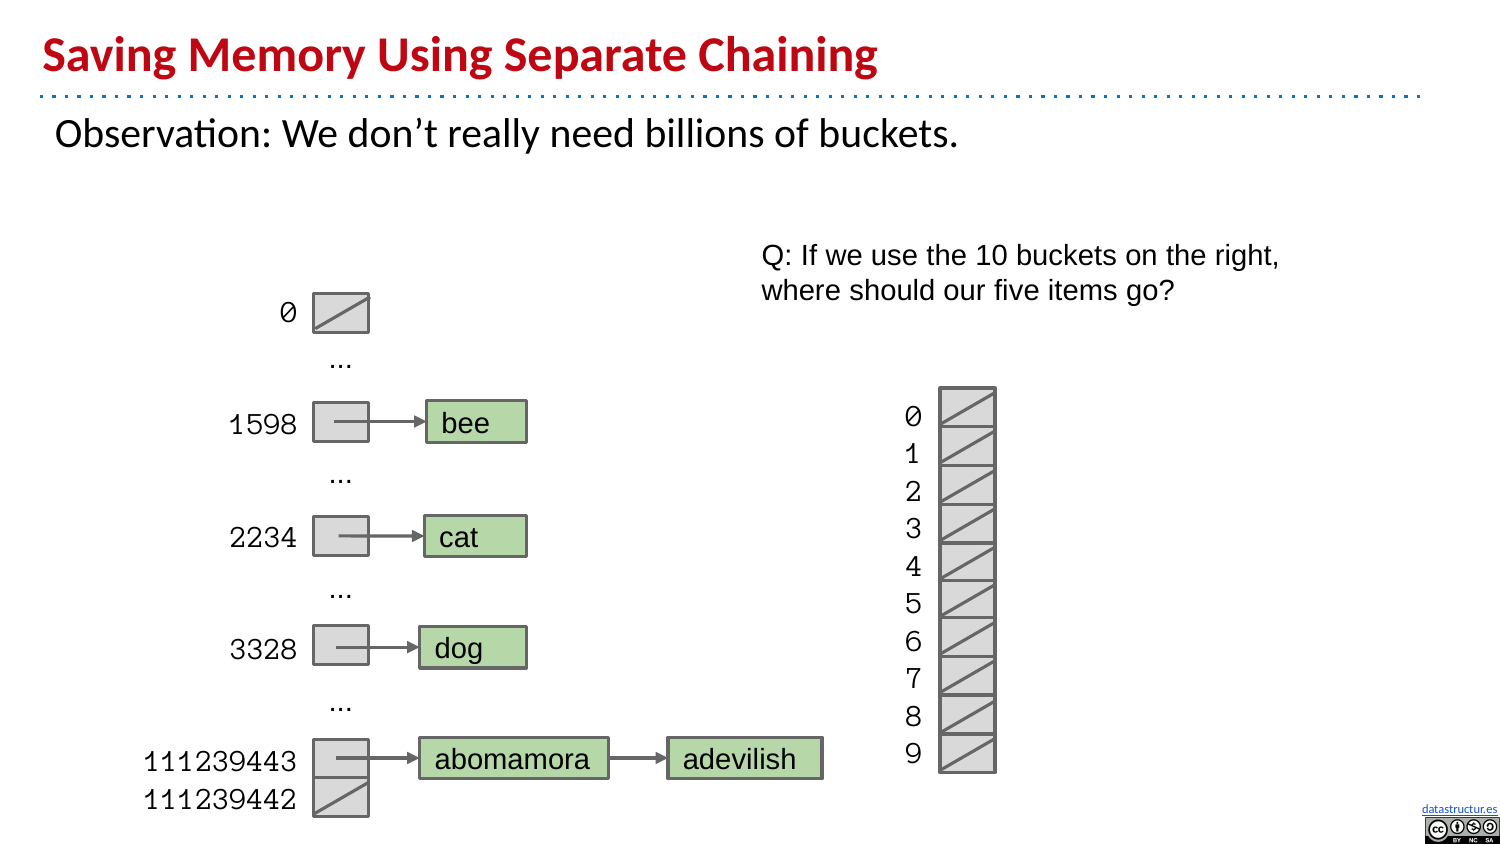

# Saving Memory Using Separate Chaining
Observation: We don’t really need billions of buckets.

0

1598

2234

3328

111239443
111239442

Q: If we use the 10 buckets on the right, where should our five items go?

...
0
1
2
3
4
5
6
7
8
9

bee

...

cat

...

dog

...

abomamora
adevilish